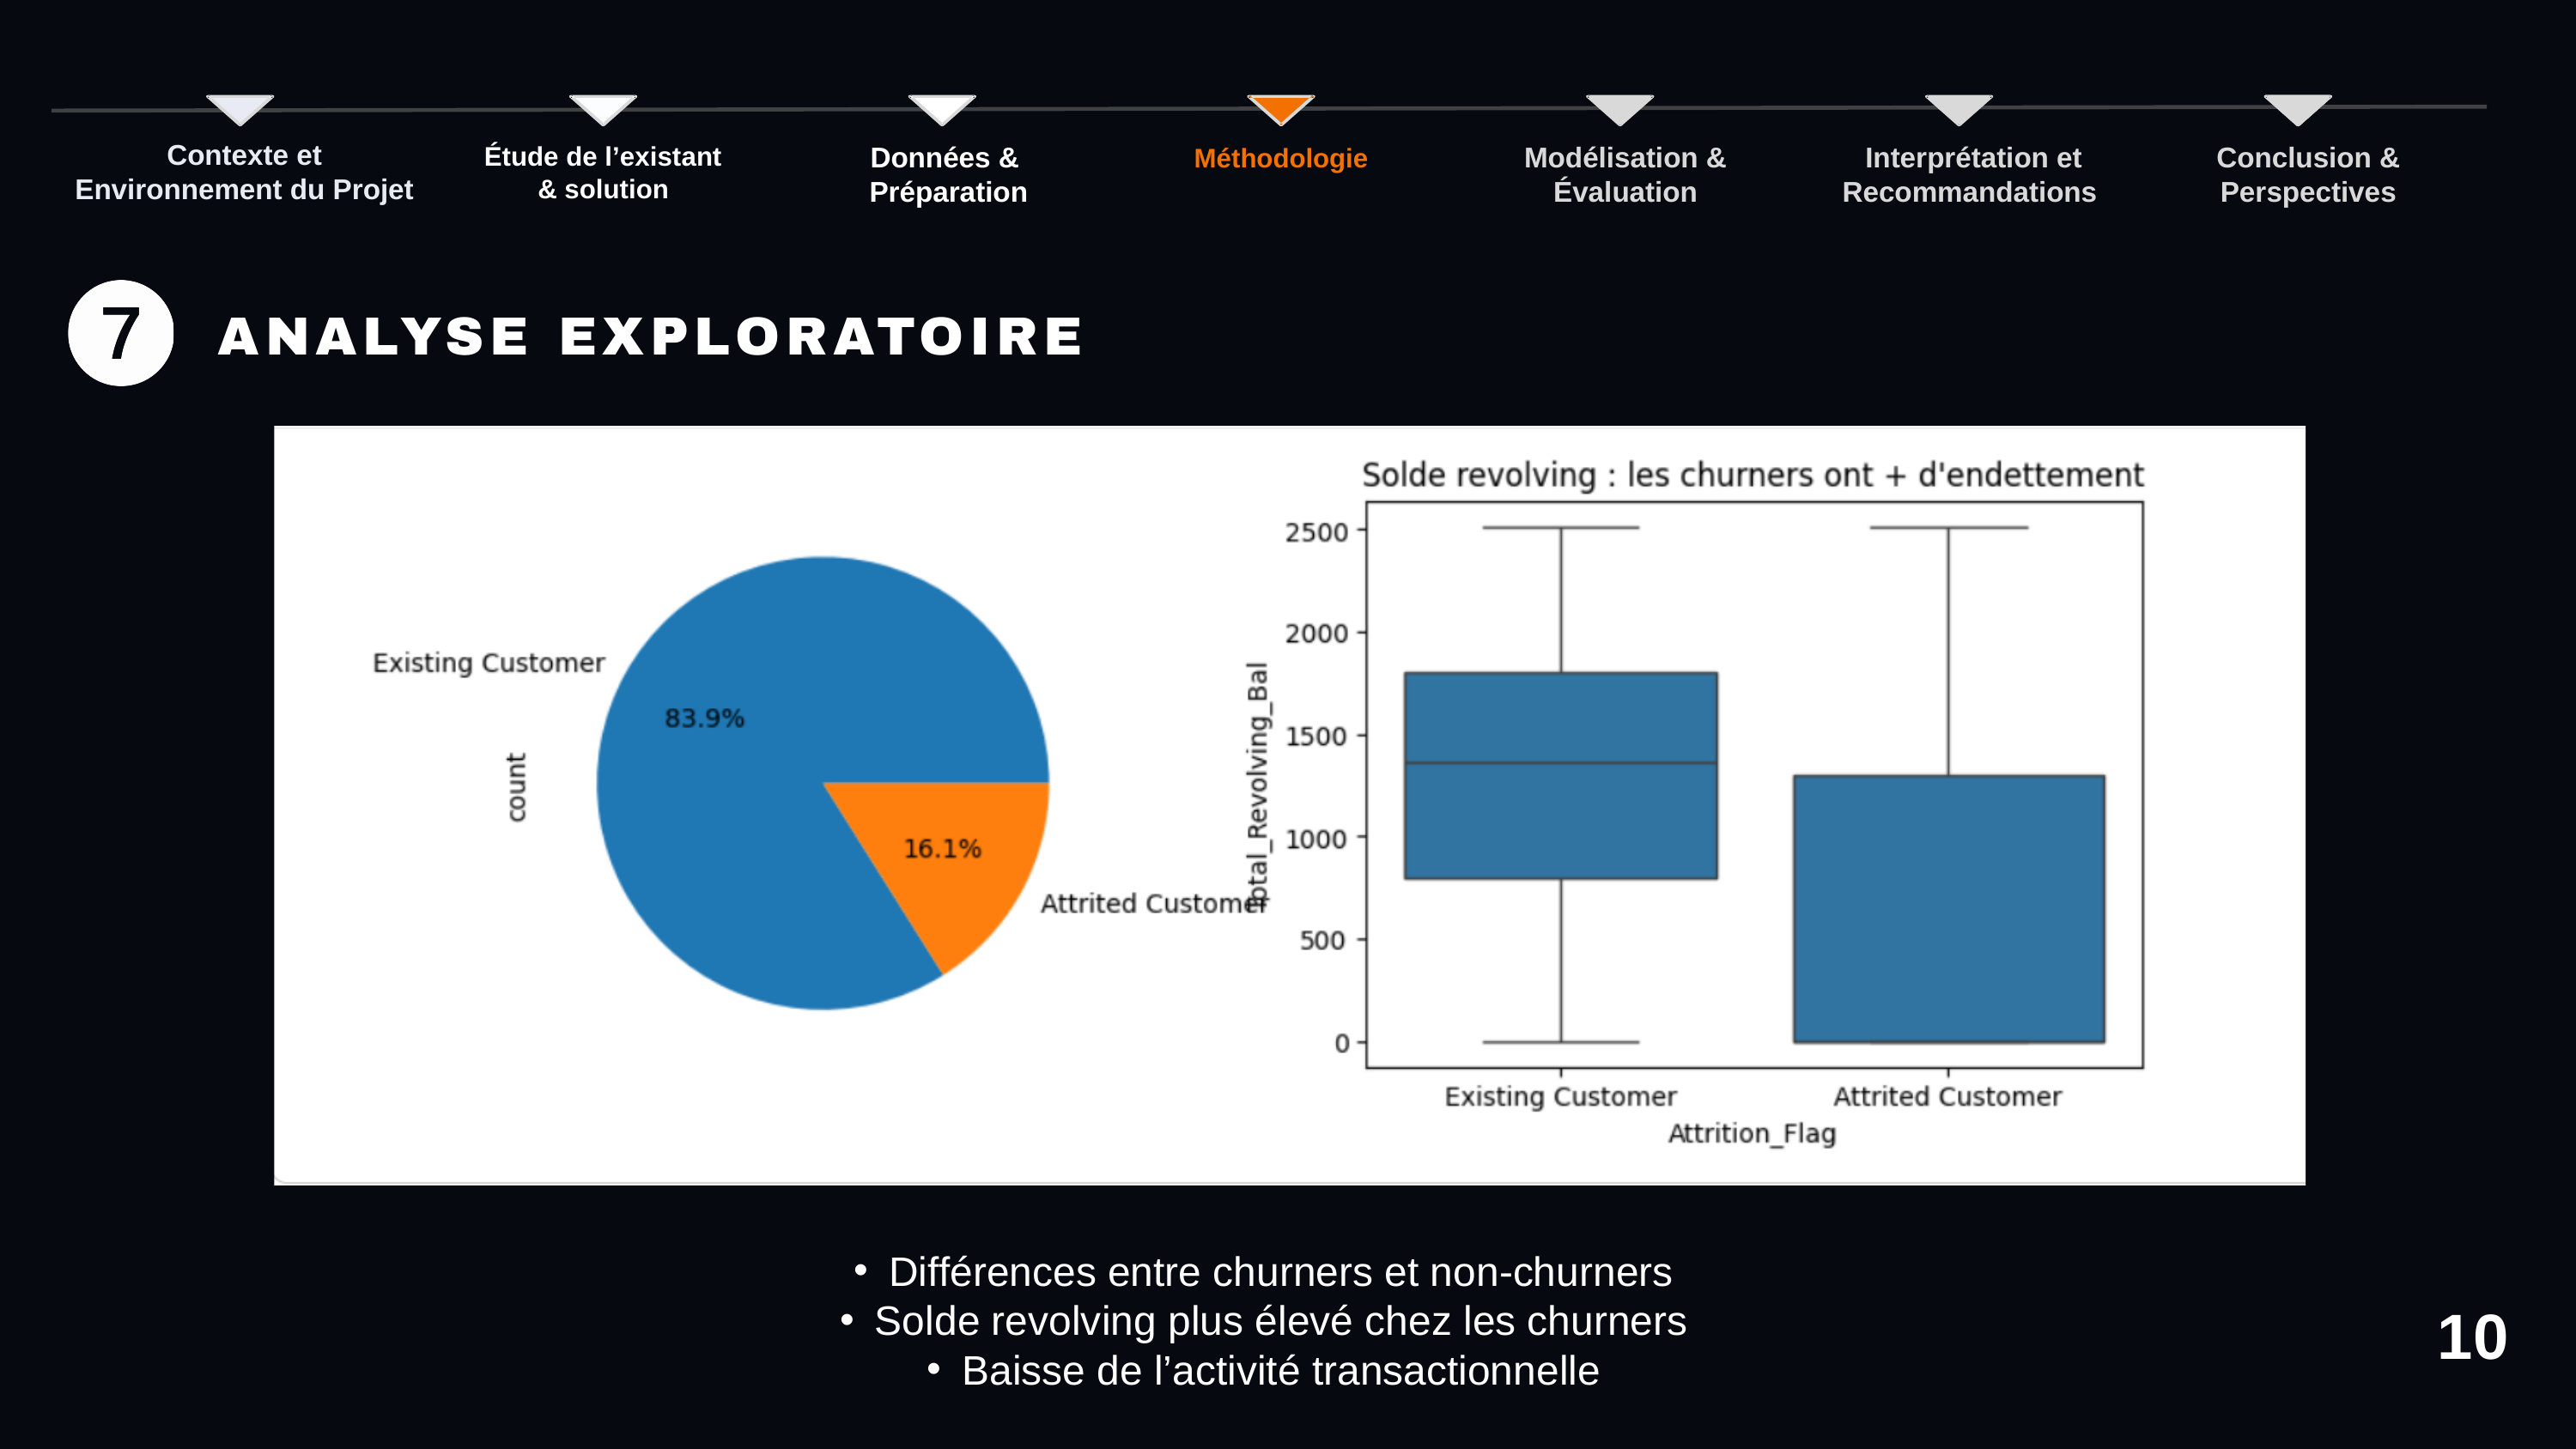

Contexte et Environnement du Projet
Étude de l’existant
 & solution

Données &
 Préparation
Modélisation & Évaluation
 Interprétation et Recommandations
Conclusion & Perspectives
Méthodologie

ANALYSE EXPLORATOIRE

Différences entre churners et non-churners
Solde revolving plus élevé chez les churners
Baisse de l’activité transactionnelle
10